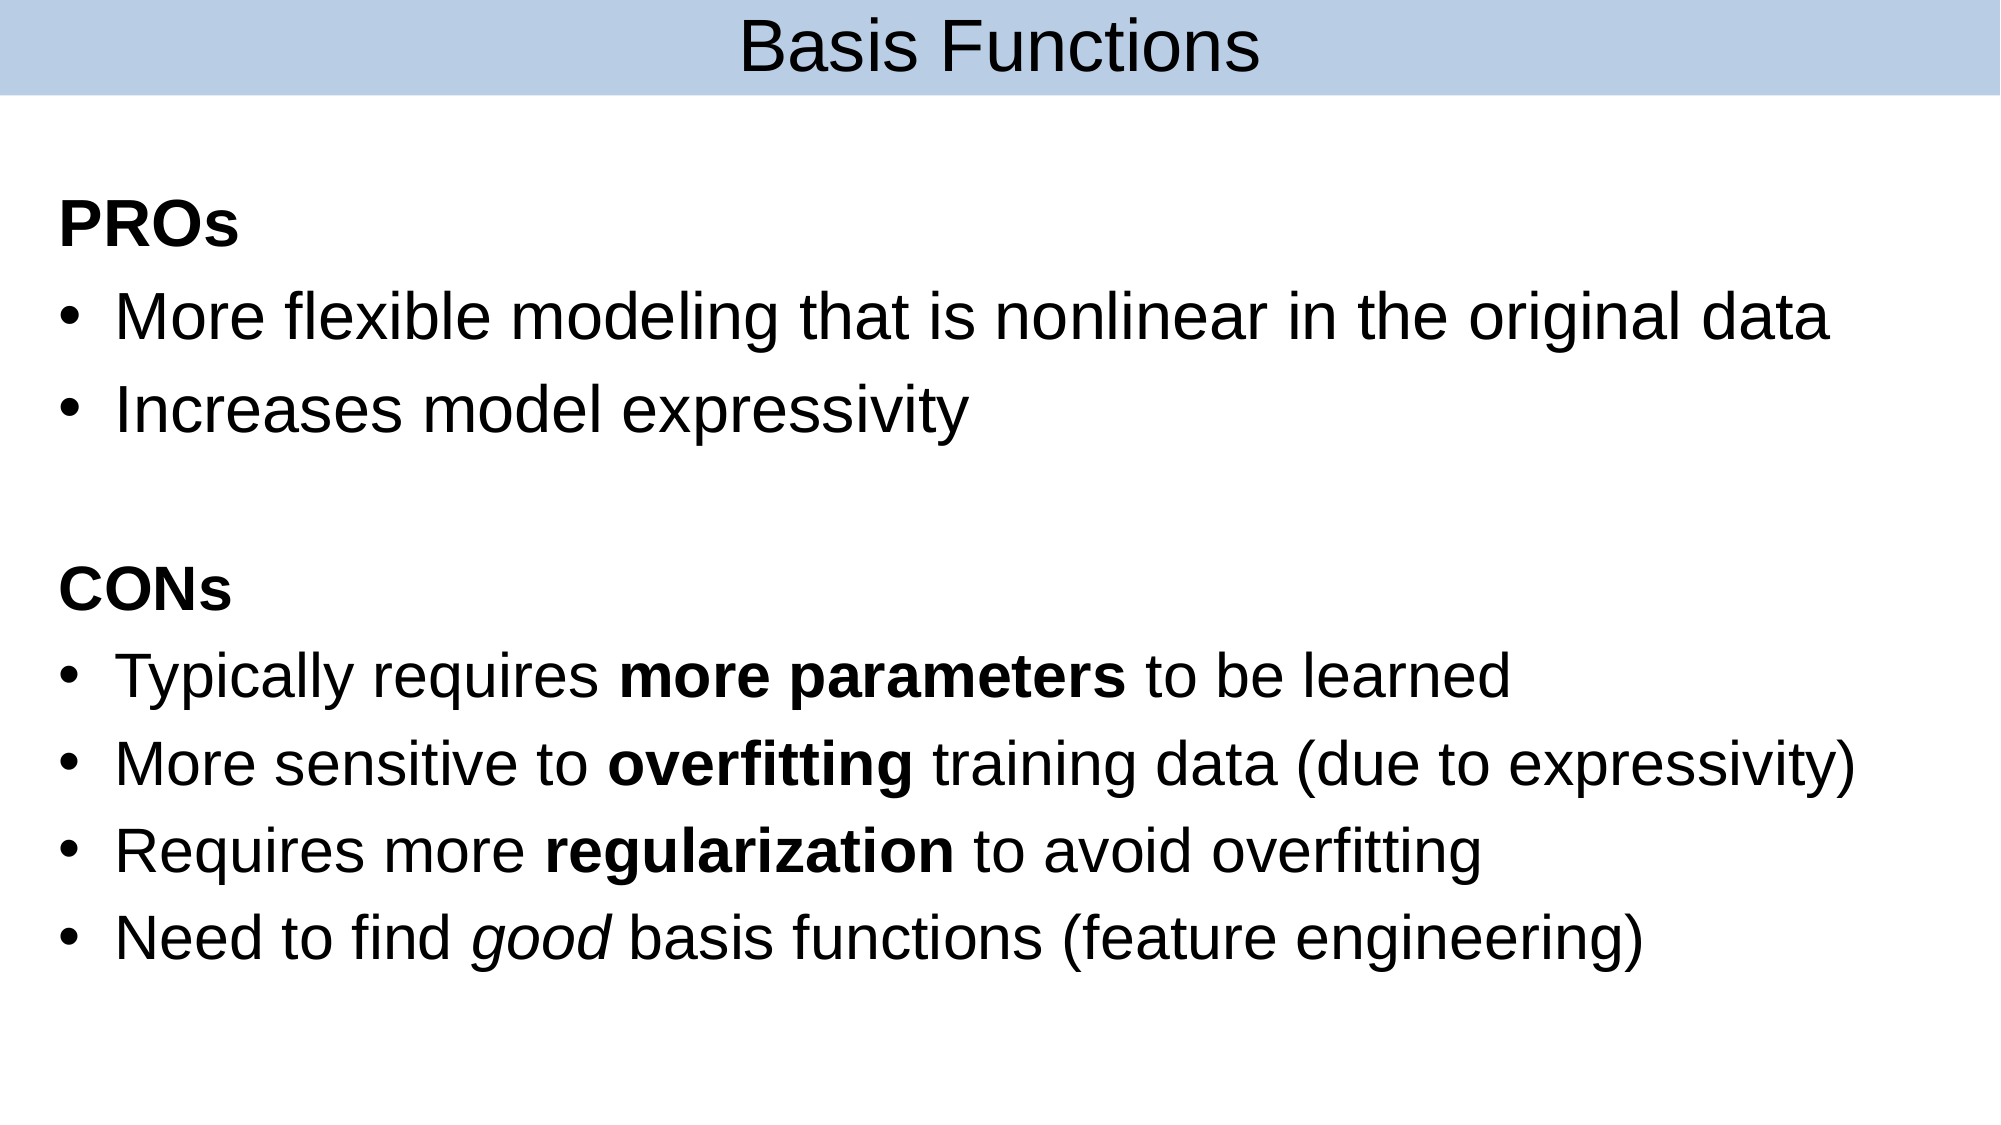

# Basis Functions
22
PROs
 More flexible modeling that is nonlinear in the original data
 Increases model expressivity
CONs
 Typically requires more parameters to be learned
 More sensitive to overfitting training data (due to expressivity)
 Requires more regularization to avoid overfitting
 Need to find good basis functions (feature engineering)